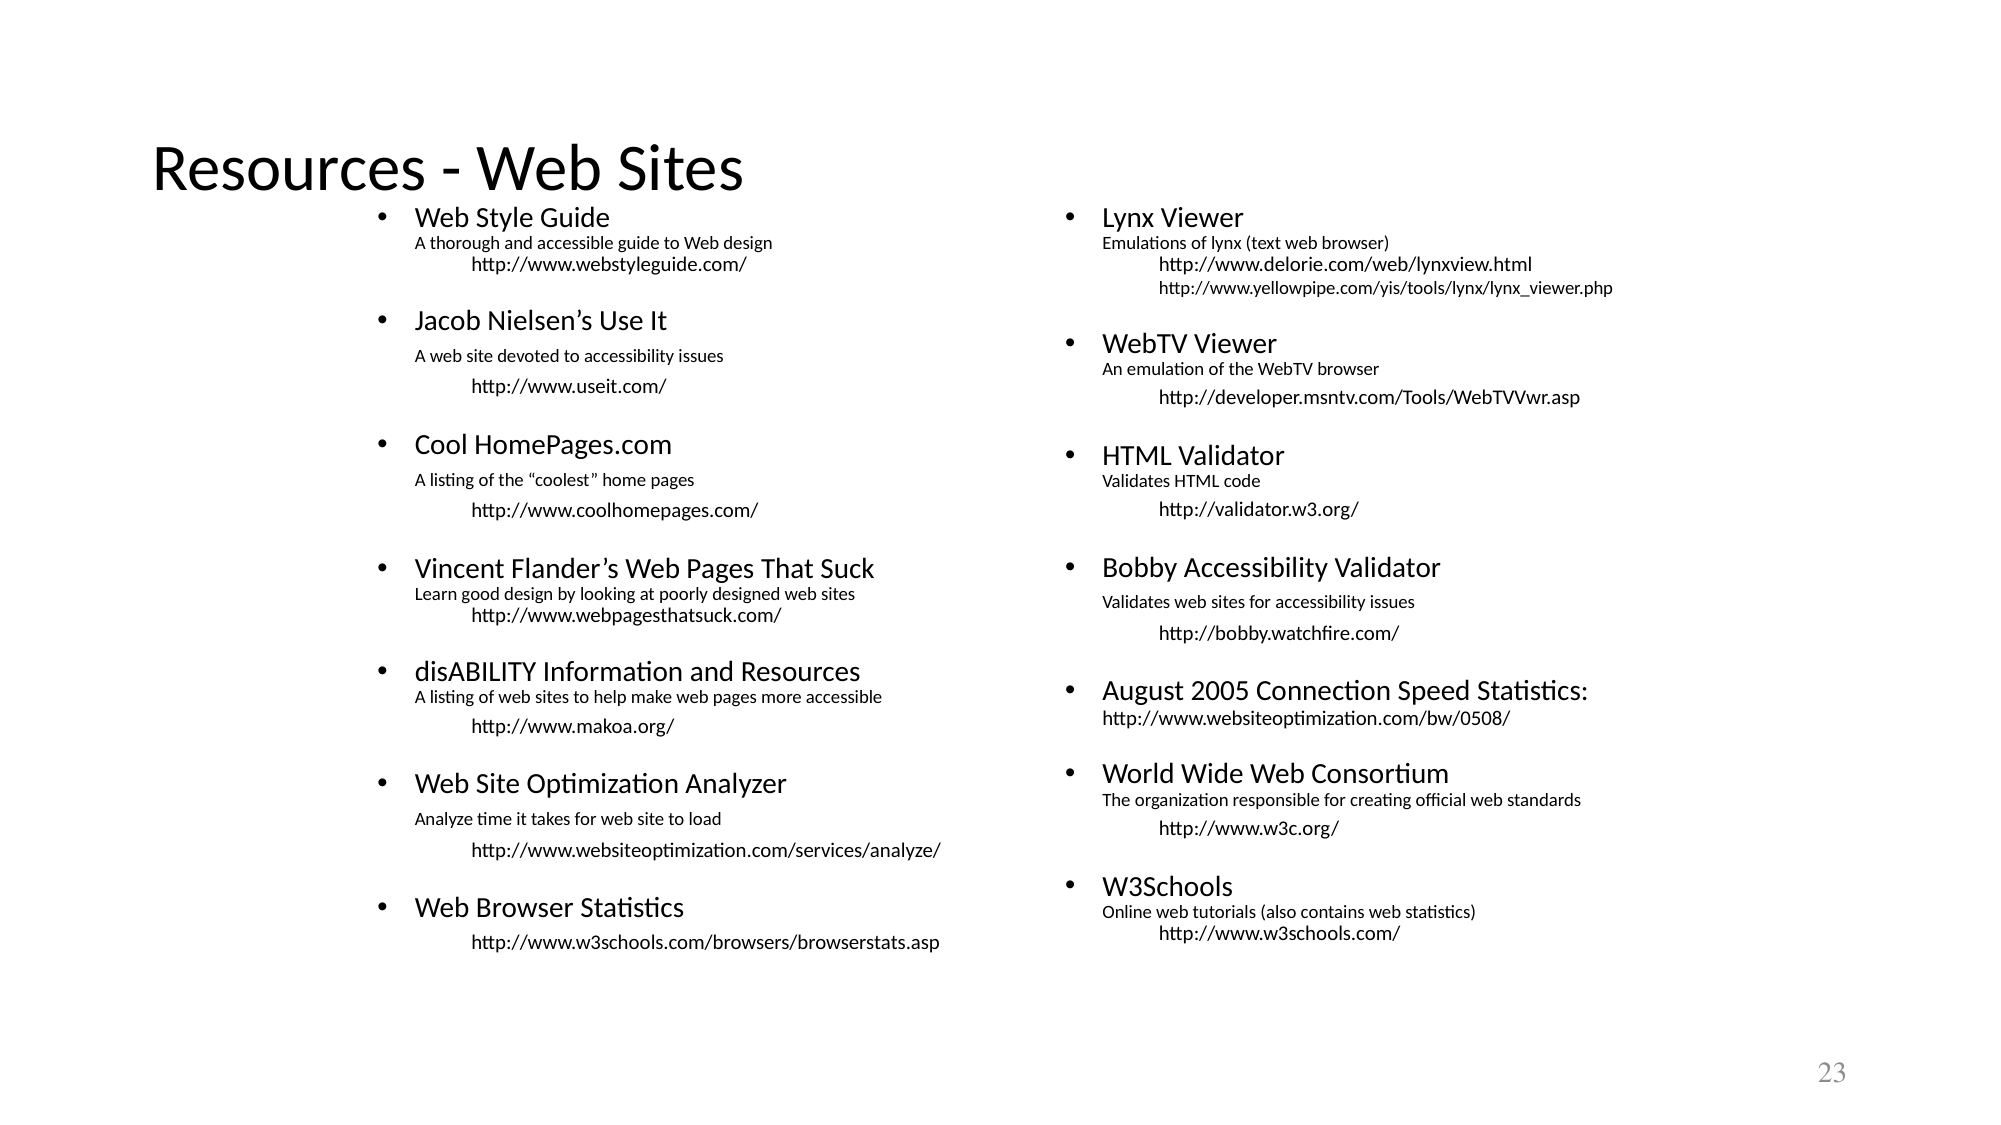

# Resources - Web Sites
Web Style Guide
A thorough and accessible guide to Web design
	http://www.webstyleguide.com/
Jacob Nielsen’s Use It
A web site devoted to accessibility issues
	http://www.useit.com/
Cool HomePages.com
A listing of the “coolest” home pages
	http://www.coolhomepages.com/
Vincent Flander’s Web Pages That Suck
Learn good design by looking at poorly designed web sites
	http://www.webpagesthatsuck.com/
disABILITY Information and Resources
A listing of web sites to help make web pages more accessible
	http://www.makoa.org/
Web Site Optimization Analyzer
Analyze time it takes for web site to load
	http://www.websiteoptimization.com/services/analyze/
Web Browser Statistics
	http://www.w3schools.com/browsers/browserstats.asp

Lynx Viewer
Emulations of lynx (text web browser)
	http://www.delorie.com/web/lynxview.html
	http://www.yellowpipe.com/yis/tools/lynx/lynx_viewer.php
WebTV Viewer
An emulation of the WebTV browser
	http://developer.msntv.com/Tools/WebTVVwr.asp
HTML Validator
Validates HTML code
	http://validator.w3.org/
Bobby Accessibility Validator
Validates web sites for accessibility issues
	http://bobby.watchfire.com/
August 2005 Connection Speed Statistics: 	http://www.websiteoptimization.com/bw/0508/
World Wide Web Consortium
The organization responsible for creating official web standards
	http://www.w3c.org/
W3Schools
Online web tutorials (also contains web statistics)
	http://www.w3schools.com/
23